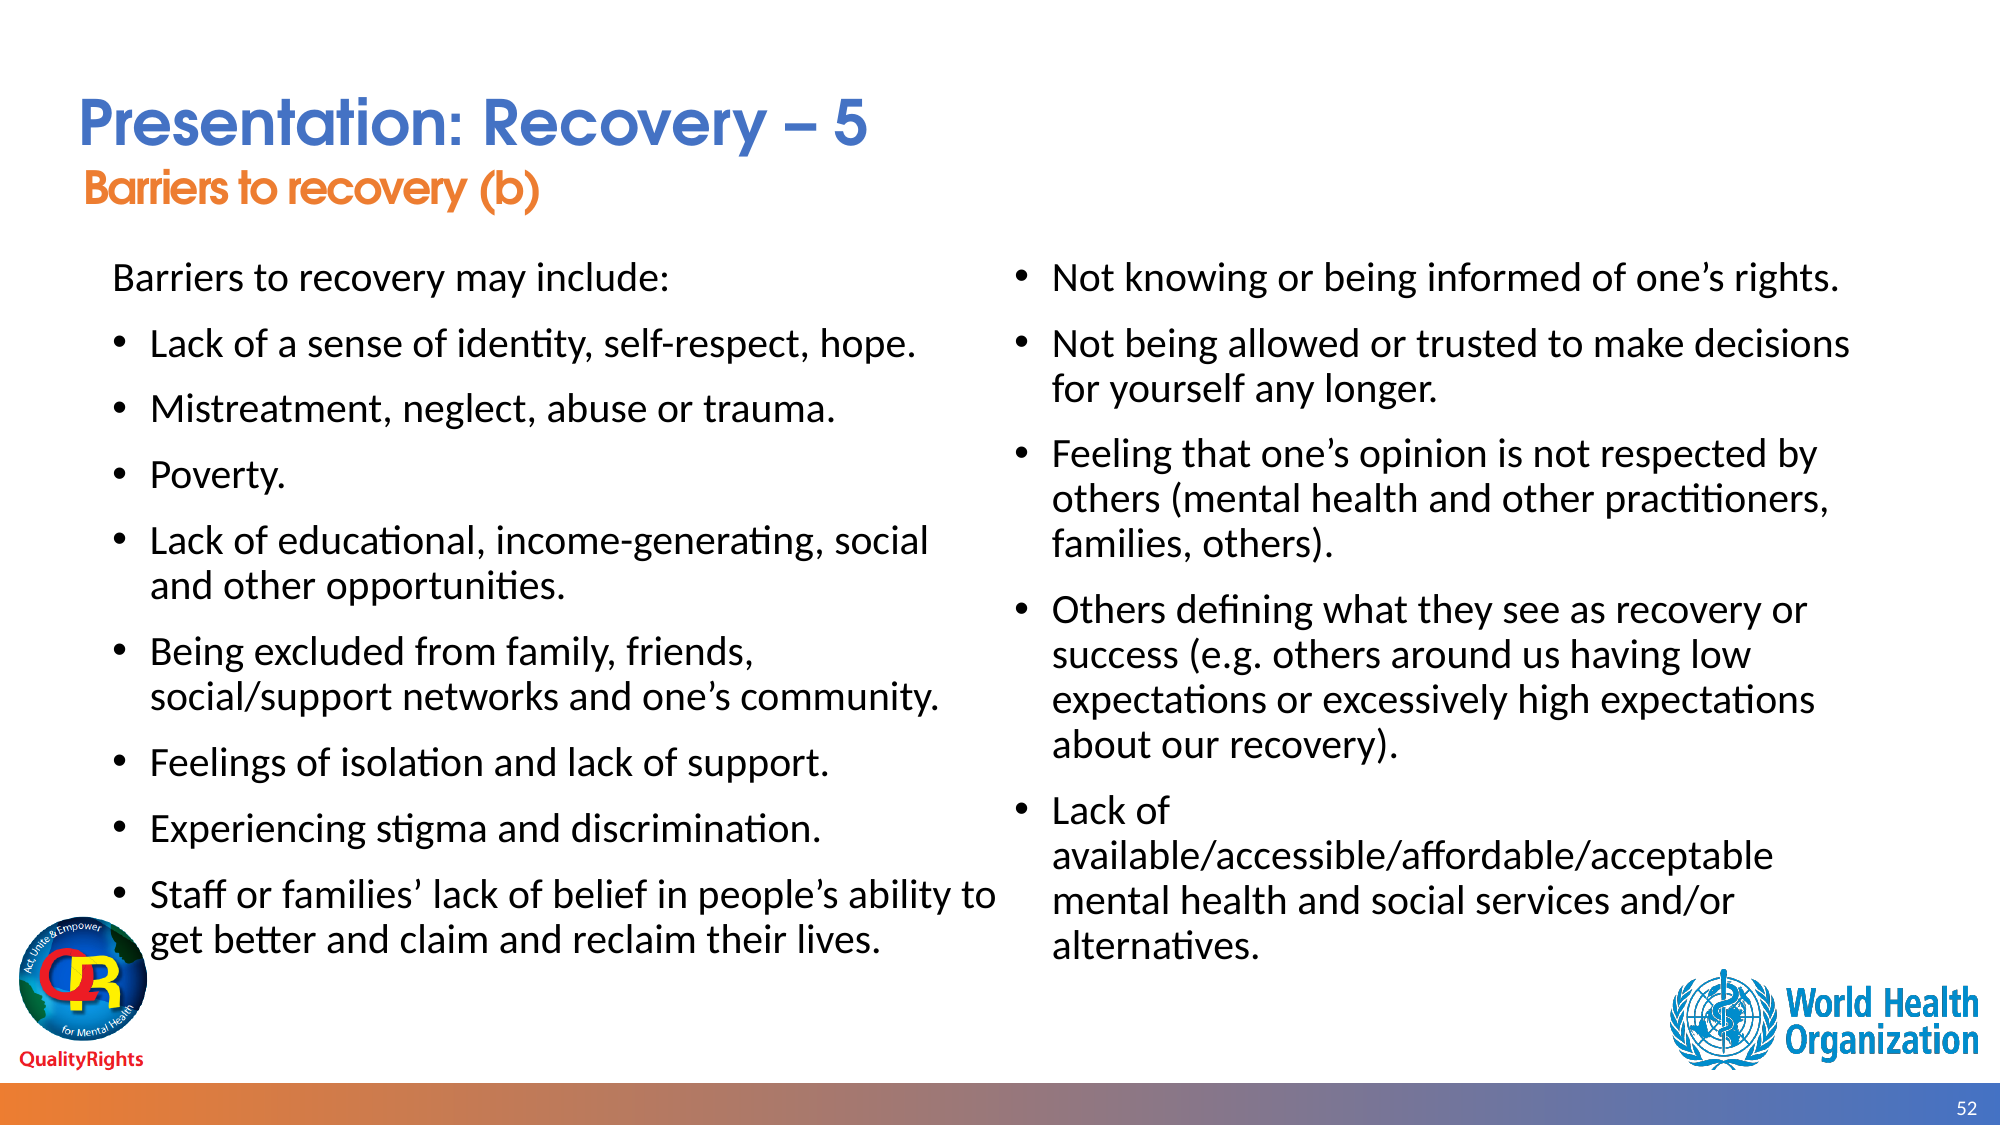

# Presentation: Recovery – 5
Barriers to recovery (b)
Barriers to recovery may include:
Lack of a sense of identity, self-respect, hope.
Mistreatment, neglect, abuse or trauma.
Poverty.
Lack of educational, income-generating, social and other opportunities.
Being excluded from family, friends, social/support networks and one’s community.
Feelings of isolation and lack of support.
Experiencing stigma and discrimination.
Staff or families’ lack of belief in people’s ability to get better and claim and reclaim their lives.

Not knowing or being informed of one’s rights.
Not being allowed or trusted to make decisions for yourself any longer.
Feeling that one’s opinion is not respected by others (mental health and other practitioners, families, others).
Others defining what they see as recovery or success (e.g. others around us having low expectations or excessively high expectations about our recovery).
Lack of available/accessible/affordable/acceptable mental health and social services and/or alternatives.